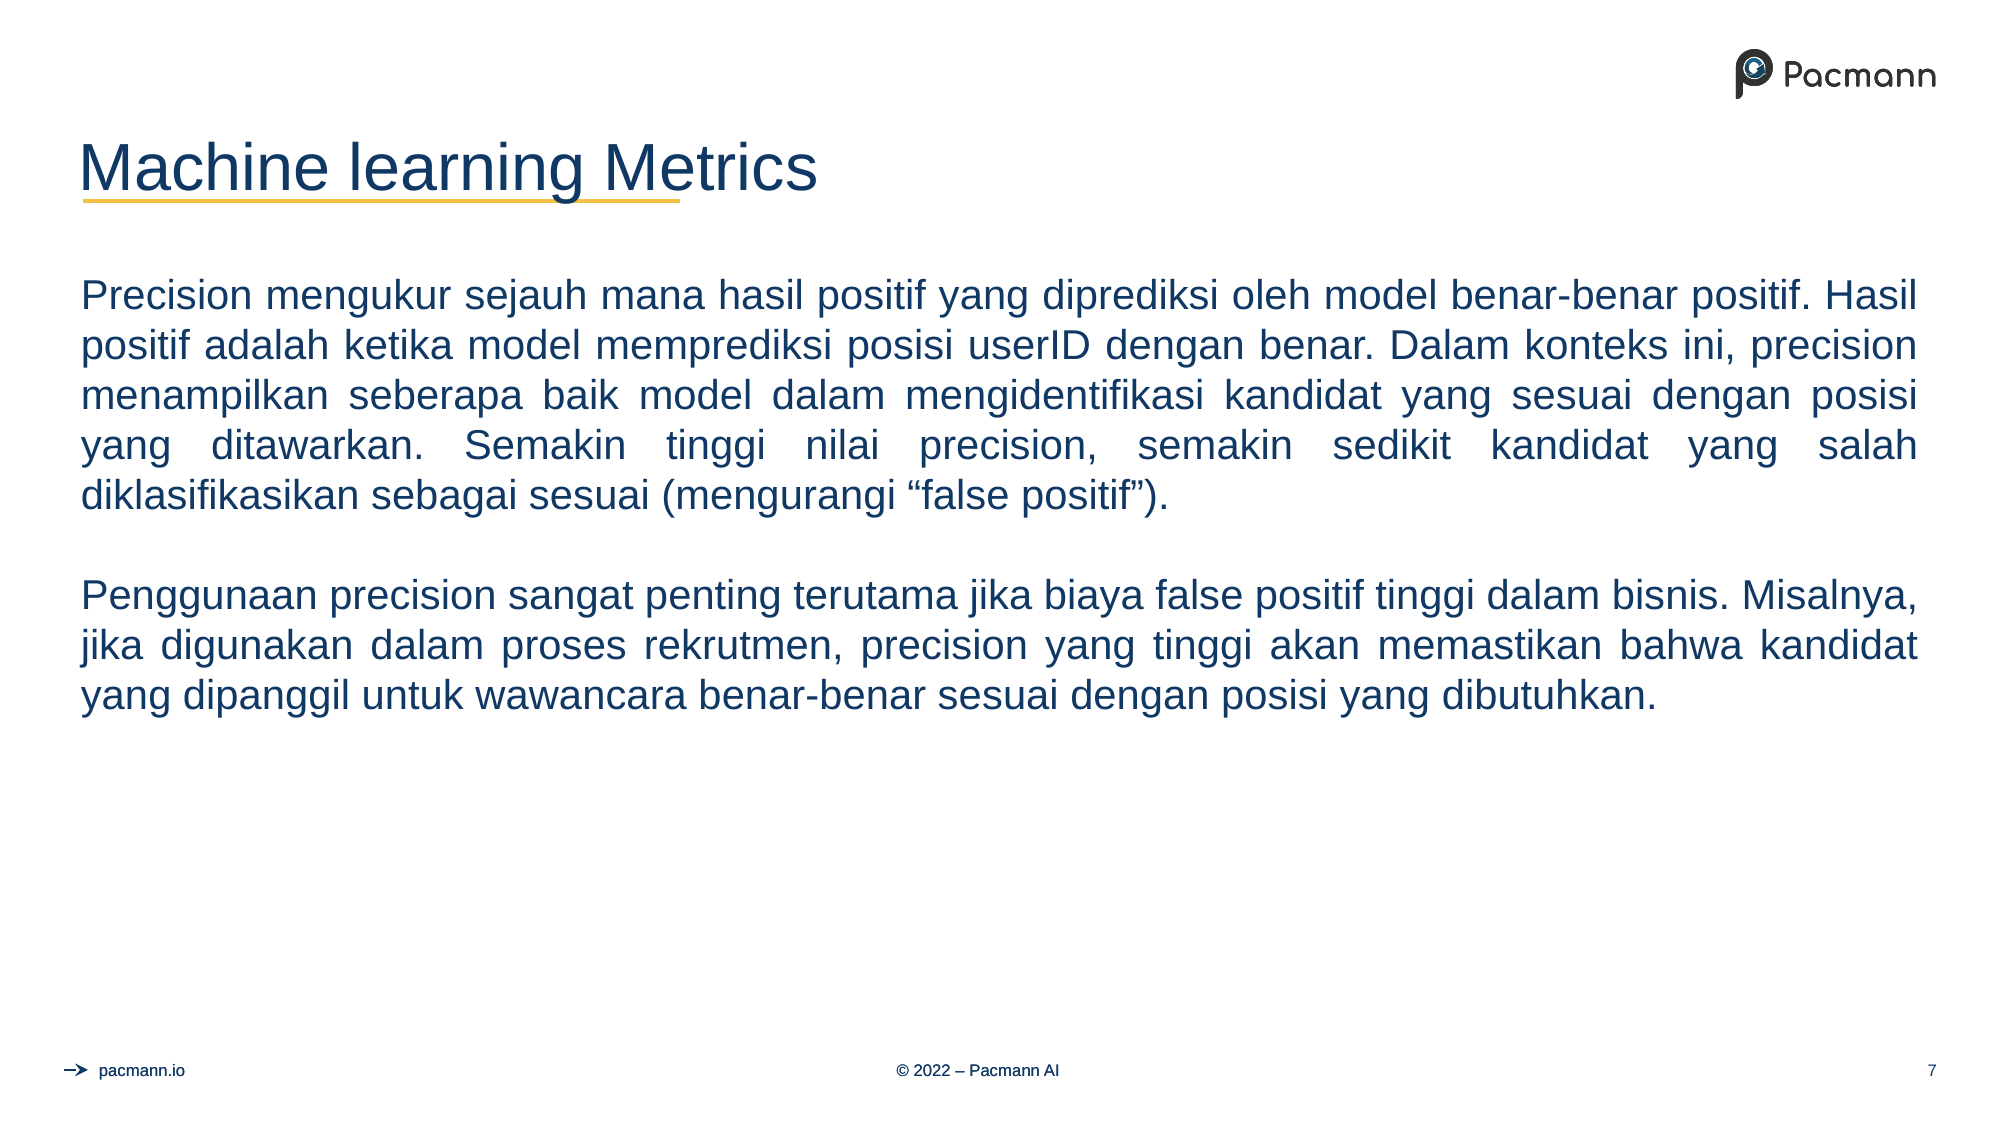

# Machine learning Metrics
Precision mengukur sejauh mana hasil positif yang diprediksi oleh model benar-benar positif. Hasil positif adalah ketika model memprediksi posisi userID dengan benar. Dalam konteks ini, precision menampilkan seberapa baik model dalam mengidentifikasi kandidat yang sesuai dengan posisi yang ditawarkan. Semakin tinggi nilai precision, semakin sedikit kandidat yang salah diklasifikasikan sebagai sesuai (mengurangi “false positif”).

Penggunaan precision sangat penting terutama jika biaya false positif tinggi dalam bisnis. Misalnya, jika digunakan dalam proses rekrutmen, precision yang tinggi akan memastikan bahwa kandidat yang dipanggil untuk wawancara benar-benar sesuai dengan posisi yang dibutuhkan.